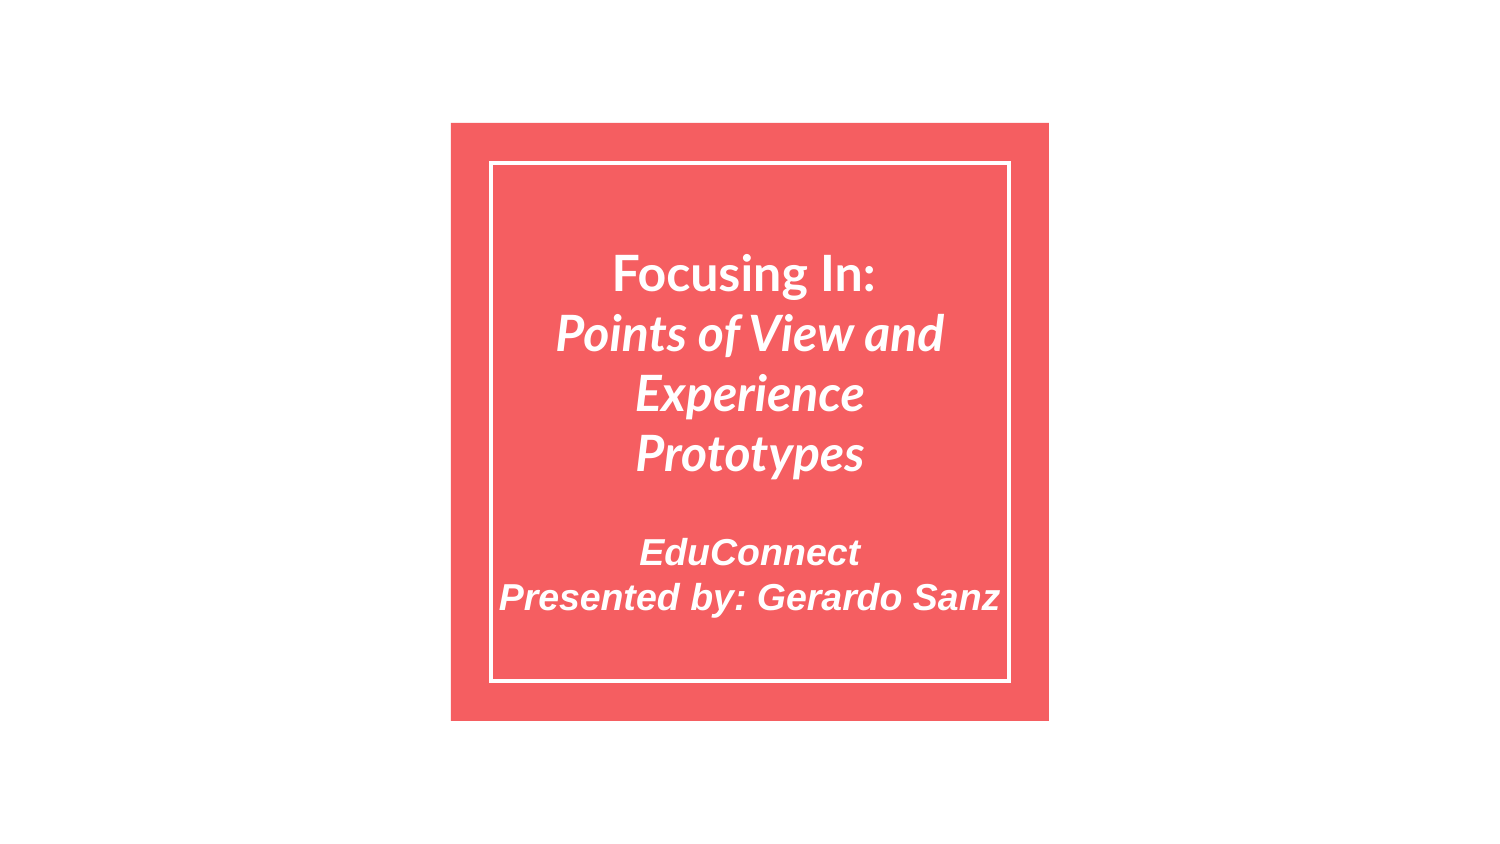

# Focusing In:
Points of View and Experience Prototypes
EduConnect
Presented by: Gerardo Sanz